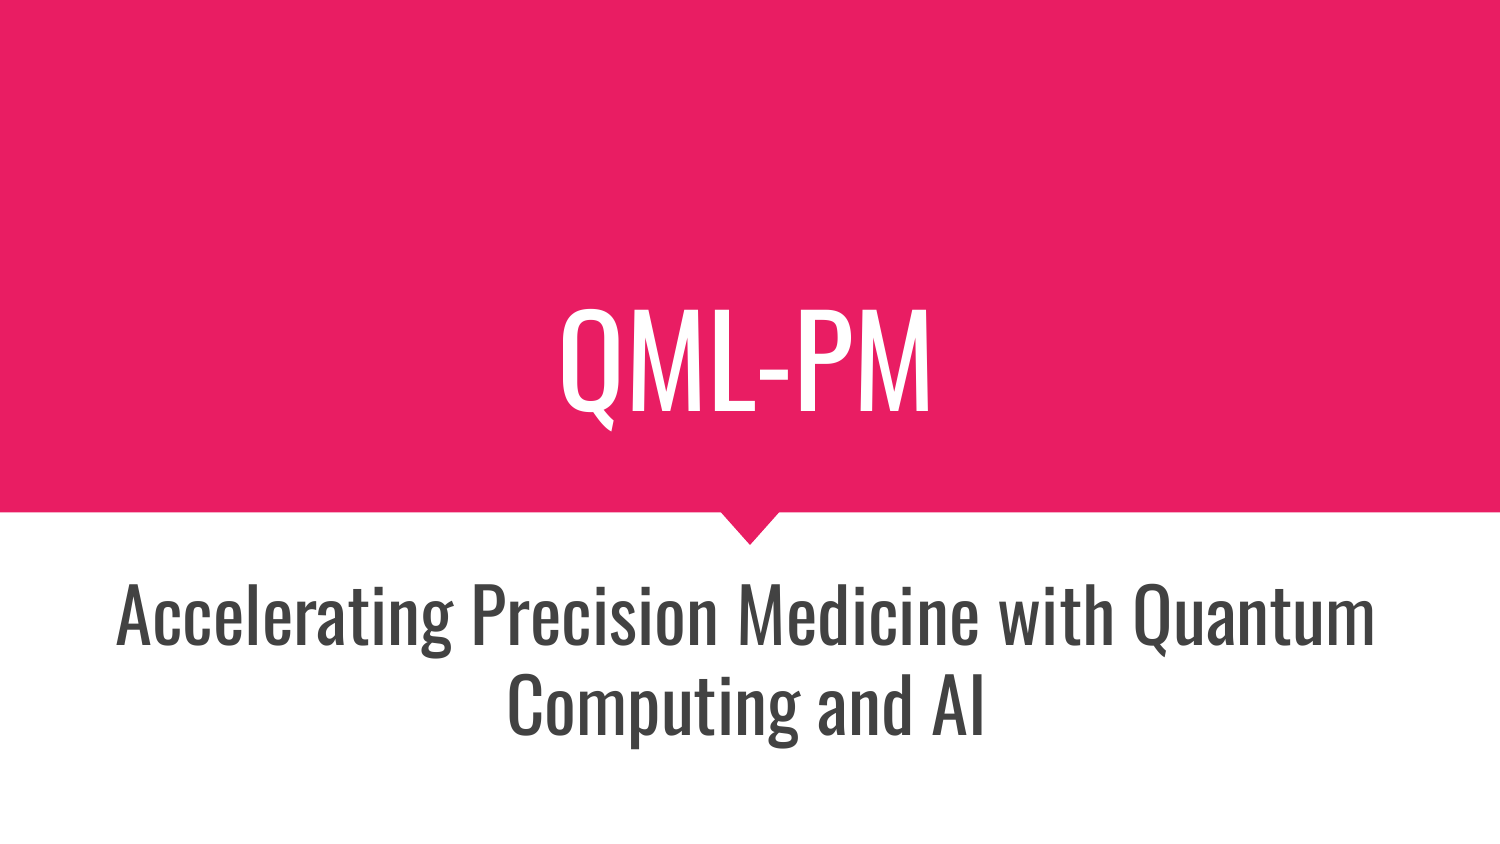

# QML-PM
Accelerating Precision Medicine with Quantum Computing and AI